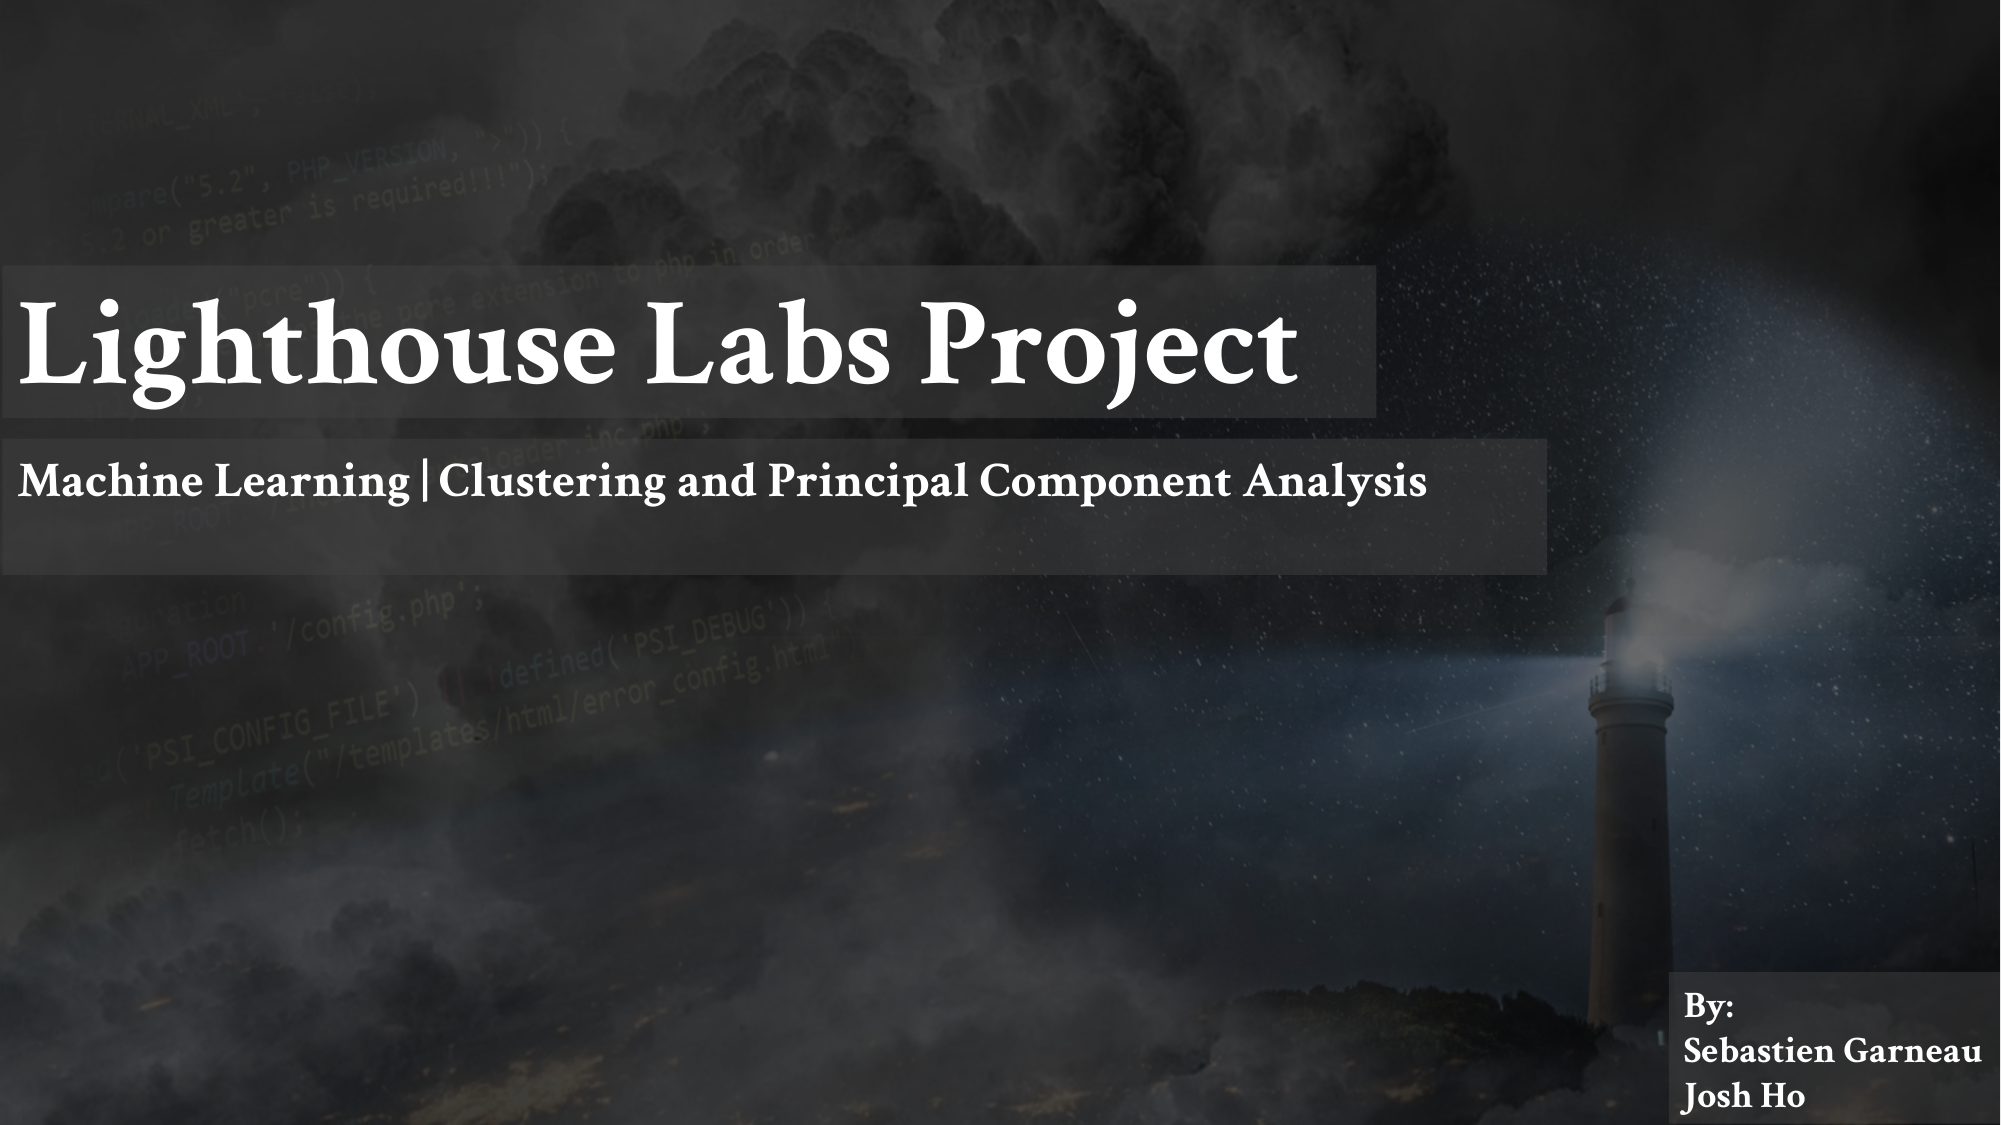

# Lighthouse Labs Project
Machine Learning | Clustering and Principal Component Analysis
By:
Sebastien Garneau
Josh Ho